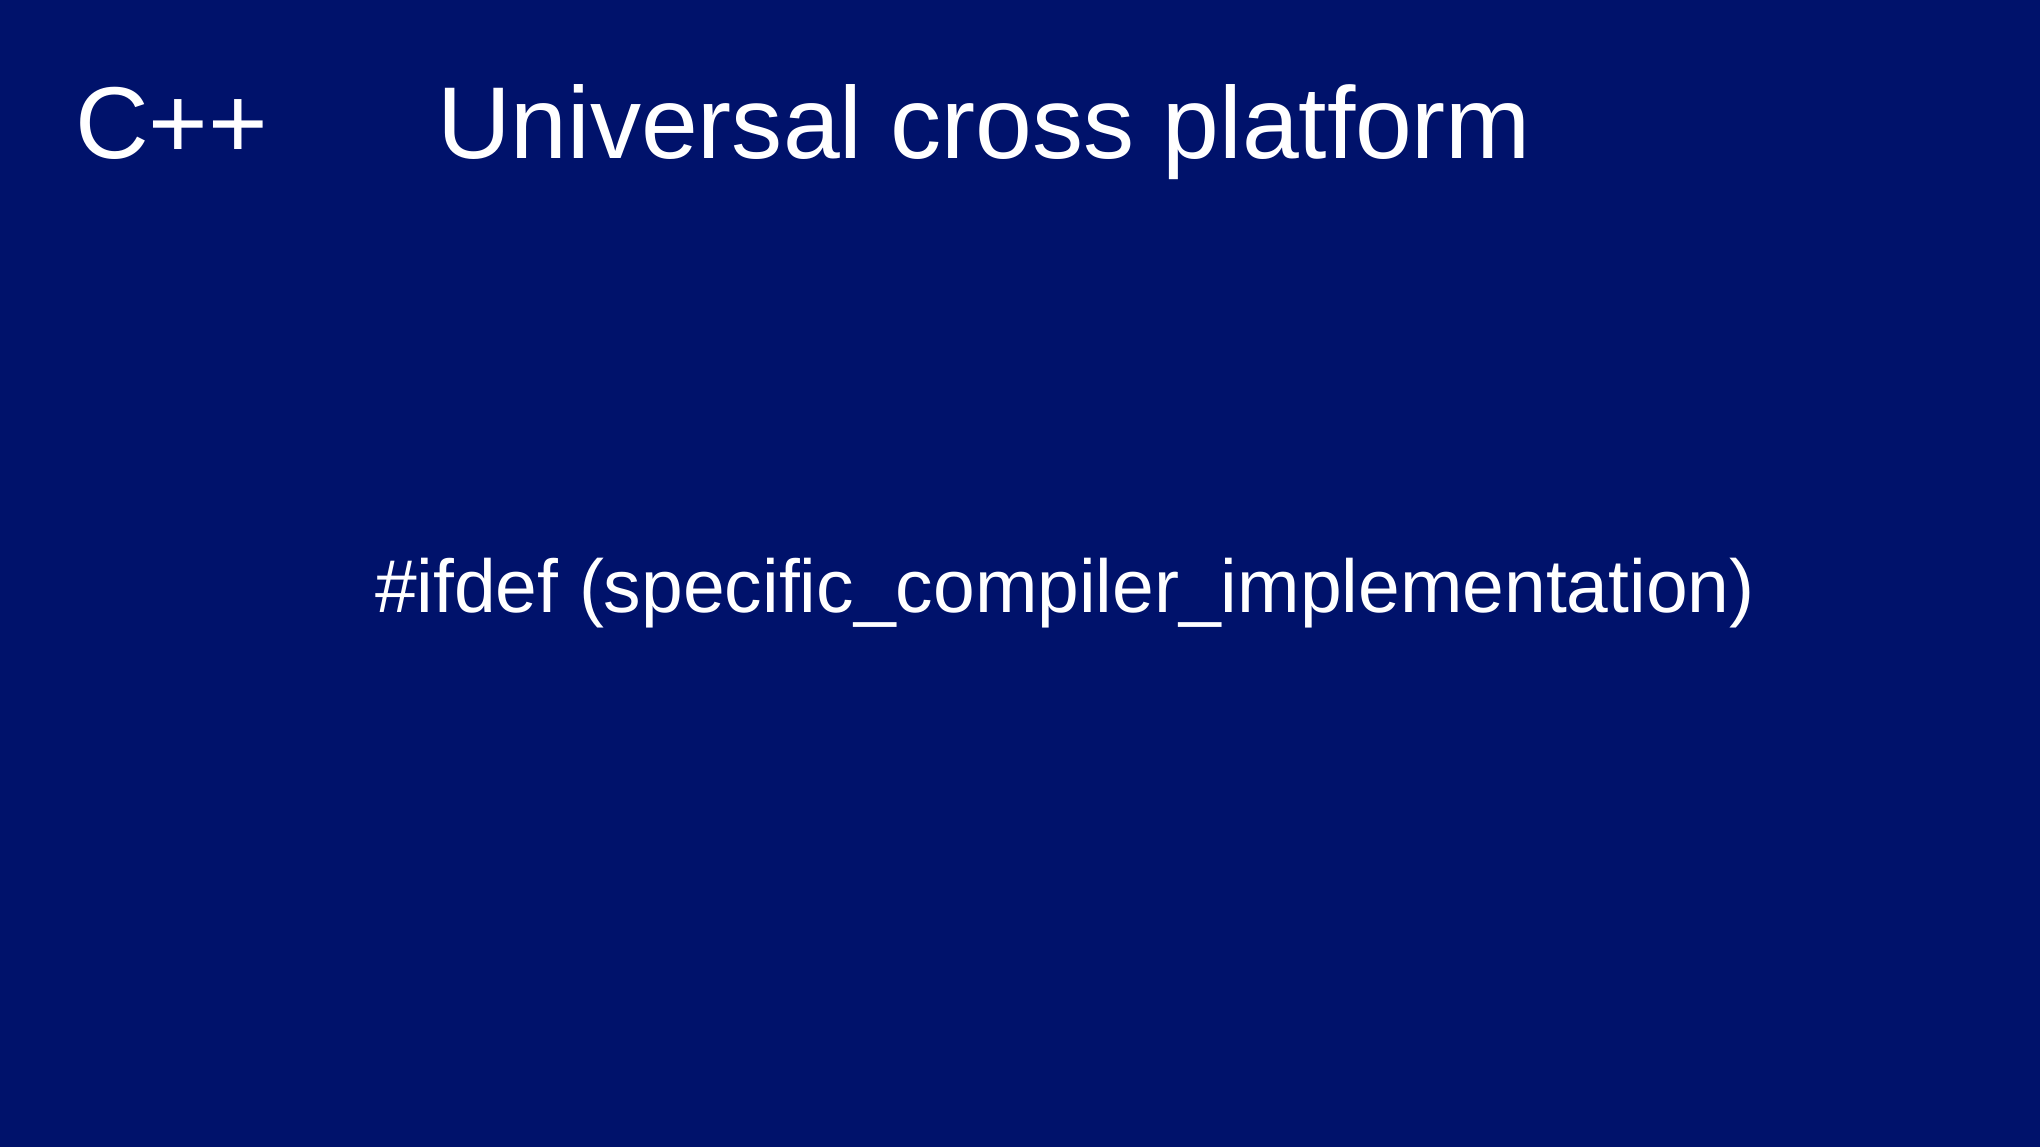

# C++      Universal cross platform

		#ifdef (specific_compiler_implementation)